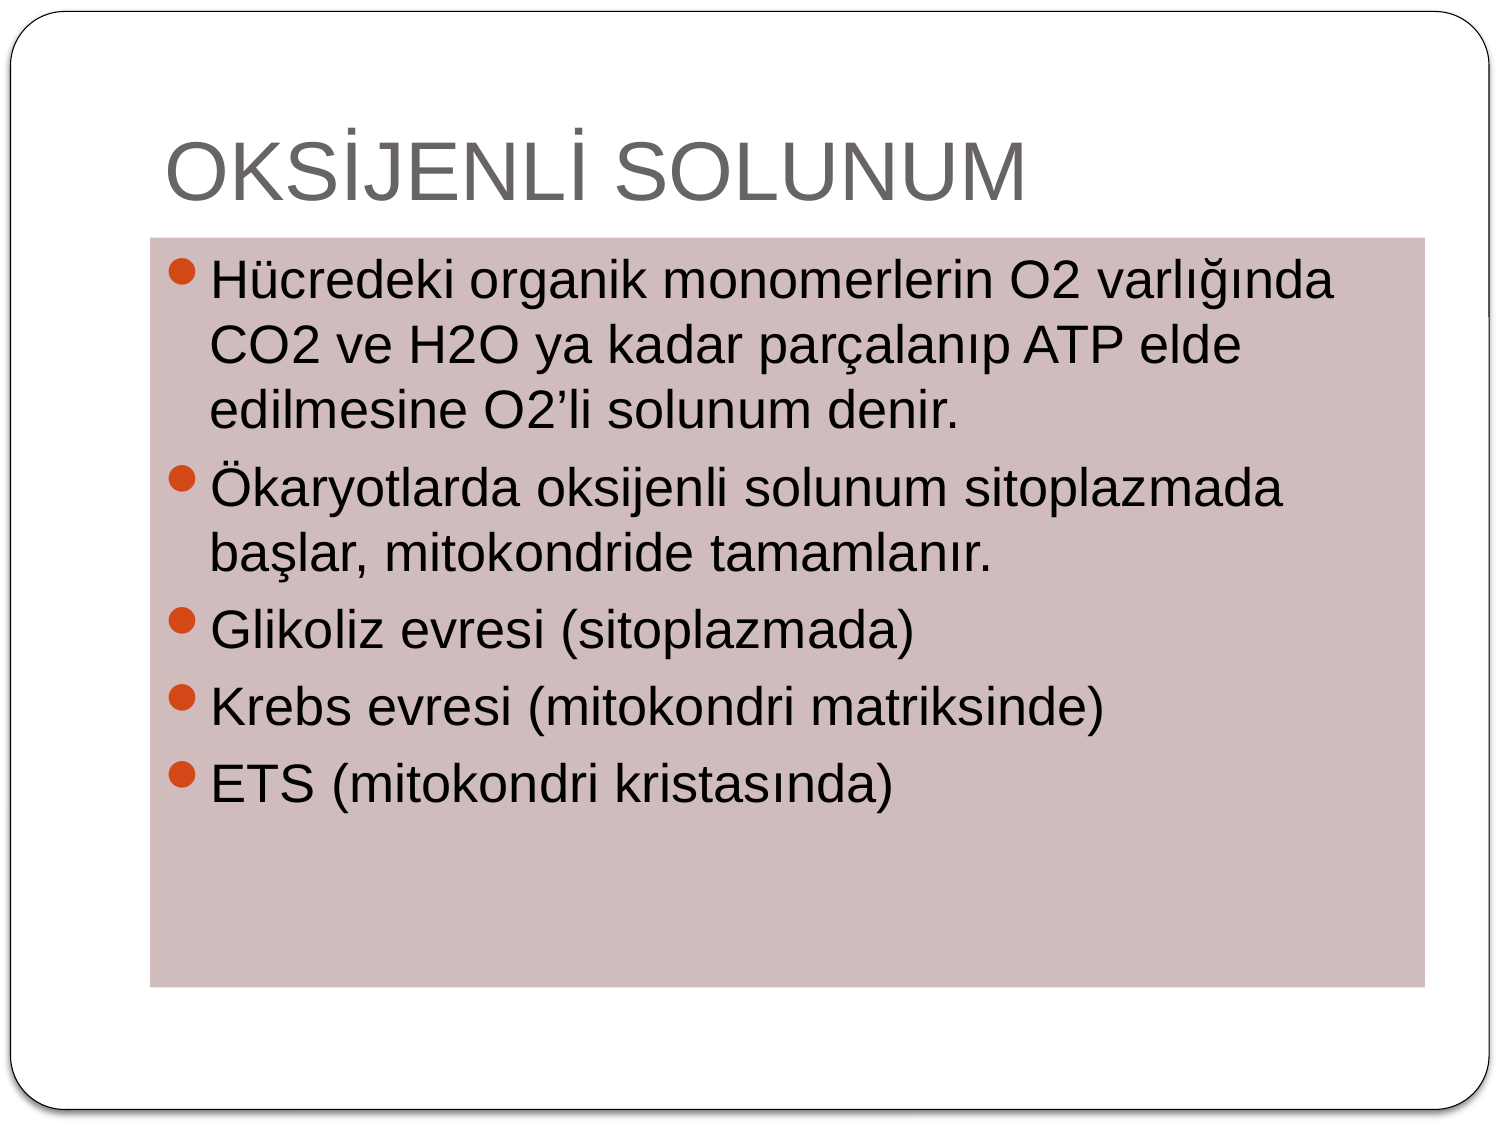

# OKSİJENLİ SOLUNUM
Hücredeki organik monomerlerin O2 varlığında CO2 ve H2O ya kadar parçalanıp ATP elde edilmesine O2’li solunum denir.
Ökaryotlarda oksijenli solunum sitoplazmada başlar, mitokondride tamamlanır.
Glikoliz evresi (sitoplazmada)
Krebs evresi (mitokondri matriksinde)
ETS (mitokondri kristasında)